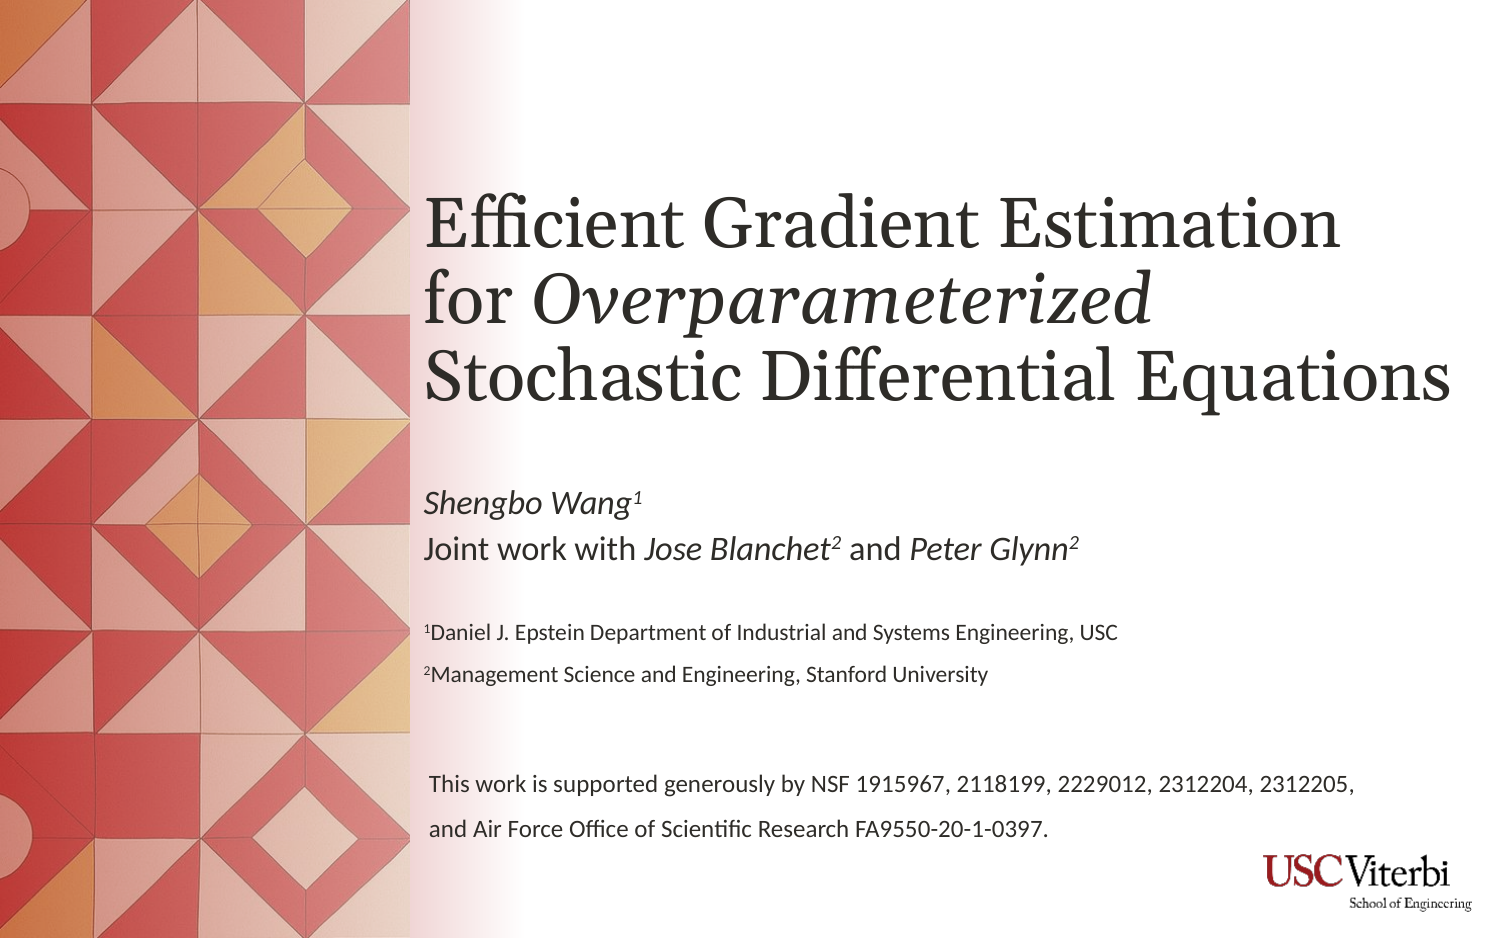

# Efficient Gradient Estimation for Overparameterized Stochastic Differential Equations
Shengbo Wang1
Joint work with Jose Blanchet2 and Peter Glynn2

1Daniel J. Epstein Department of Industrial and Systems Engineering, USC
2Management Science and Engineering, Stanford University

This work is supported generously by NSF 1915967, 2118199, 2229012, 2312204, 2312205, and Air Force Office of Scientific Research FA9550-20-1-0397.